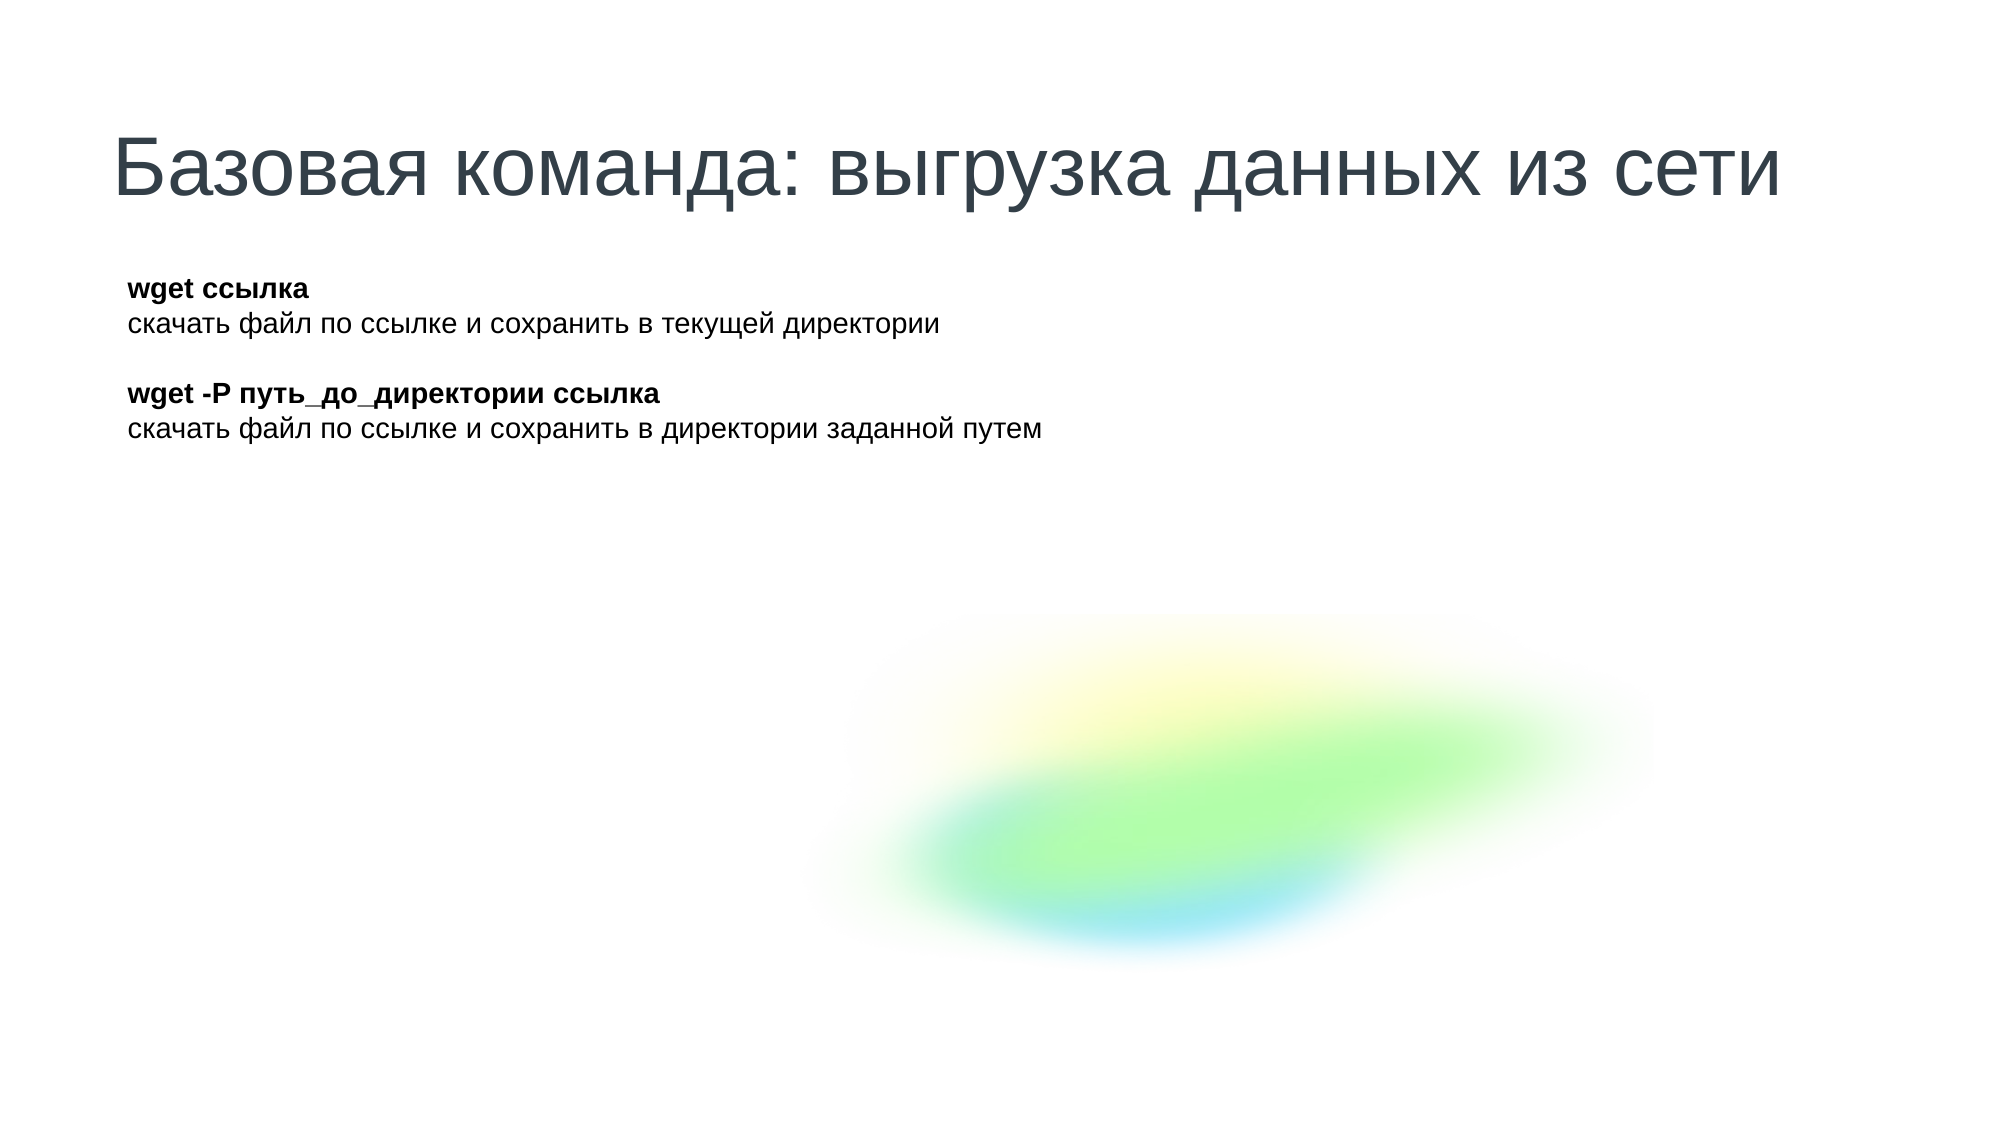

Базовая команда: выгрузка данных из сети
wget ссылка
скачать файл по ссылке и сохранить в текущей директории

wget -P путь_до_директории ссылка
скачать файл по ссылке и сохранить в директории заданной путем